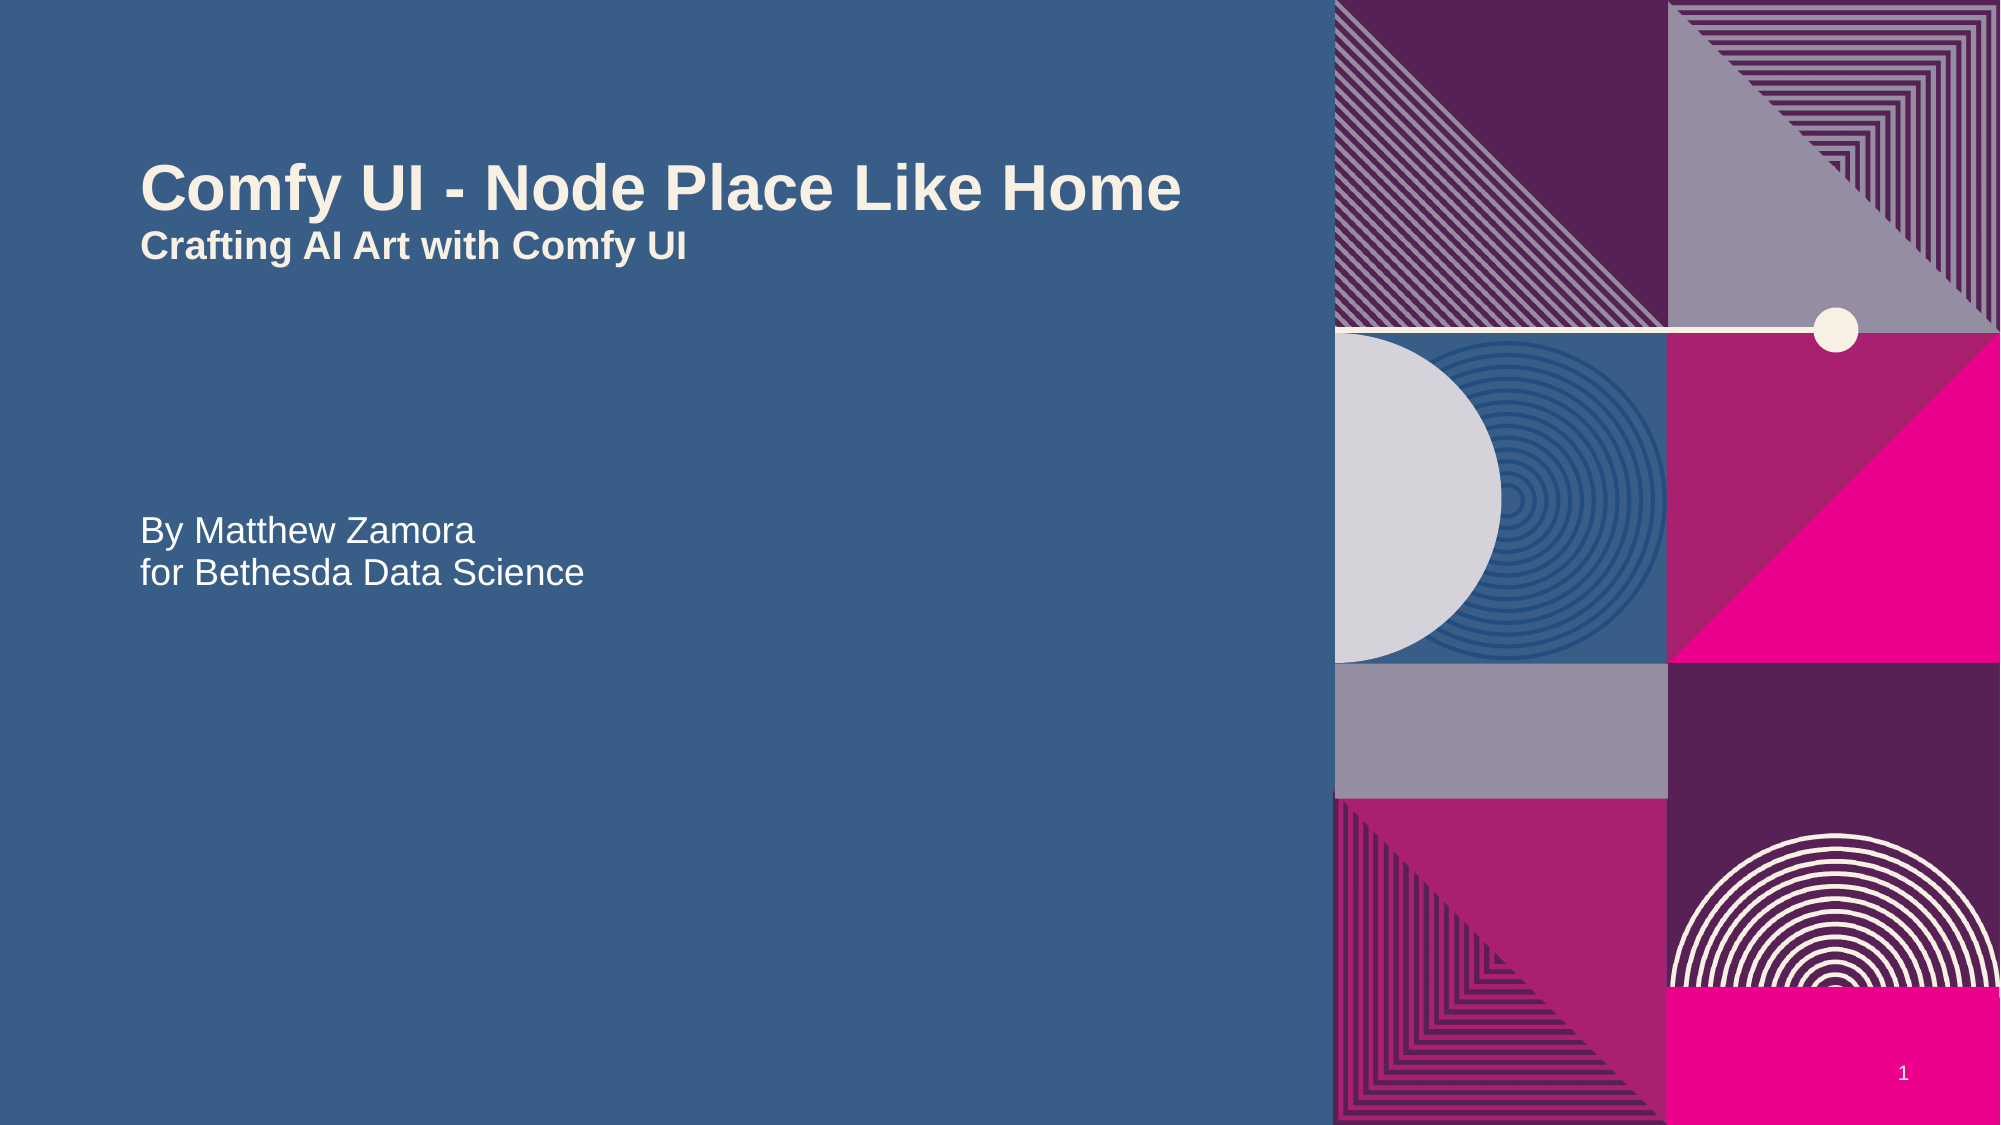

# Comfy UI - Node Place Like Home Crafting AI Art with Comfy UI
By Matthew Zamora
for Bethesda Data Science
1